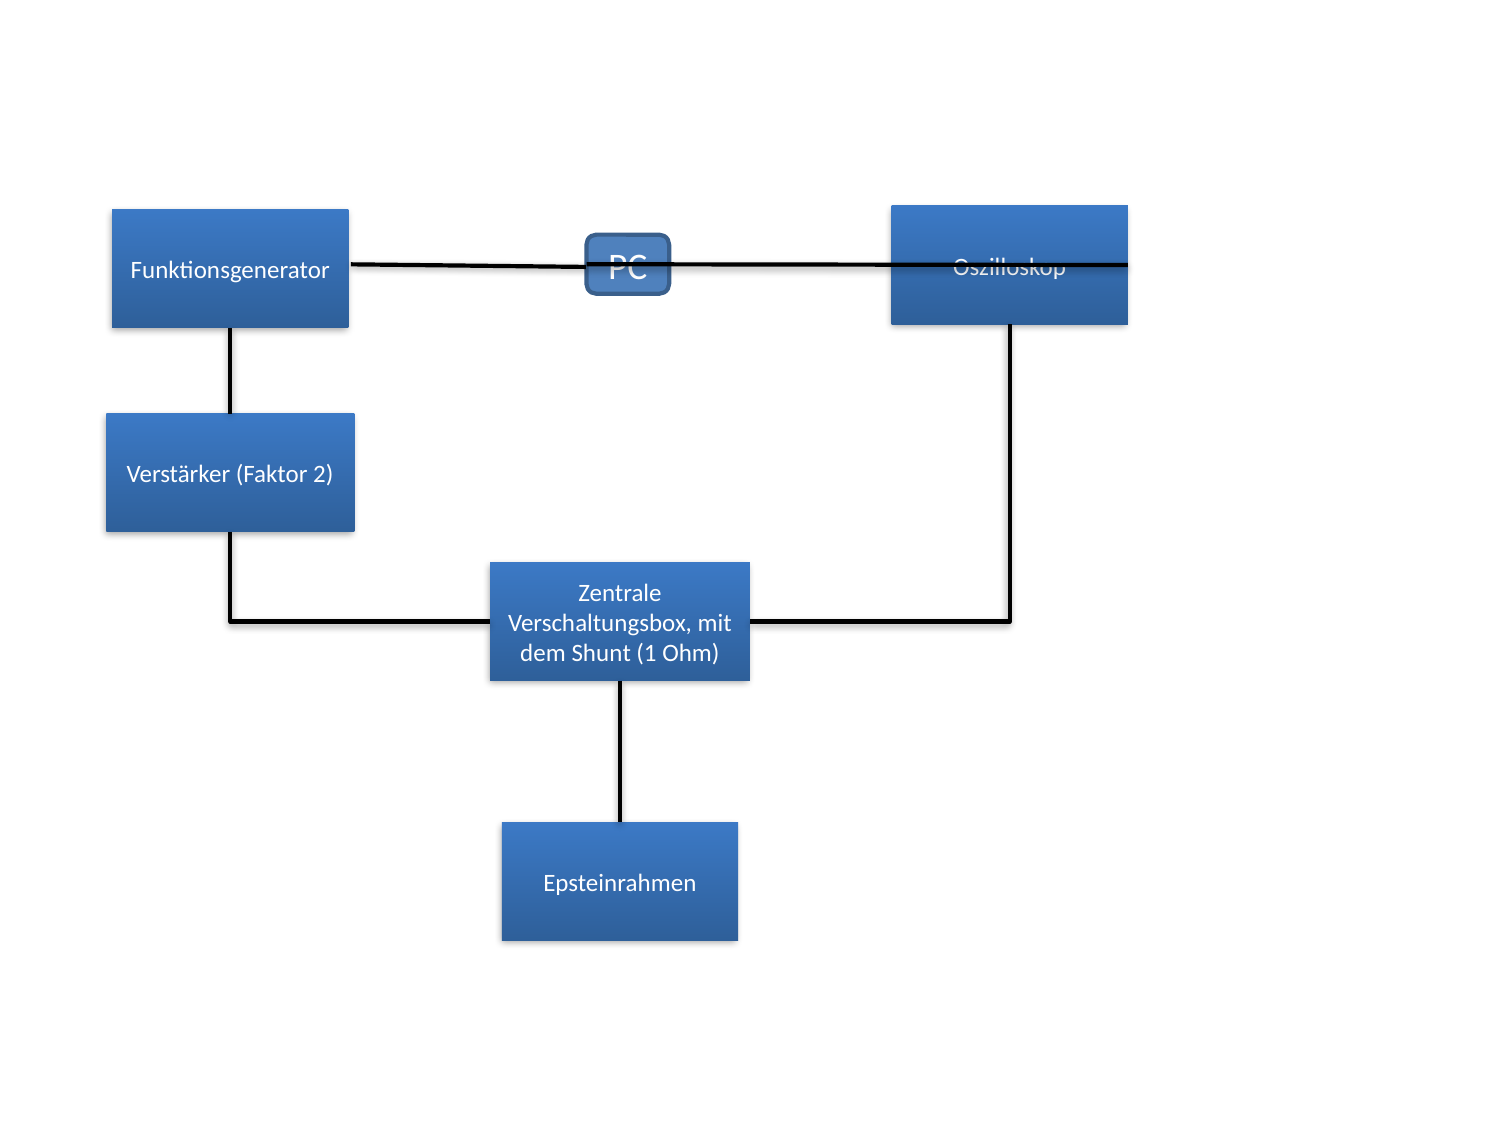

Oszilloskop
Funktionsgenerator
PC
Verstärker (Faktor 2)
Zentrale Verschaltungsbox, mit dem Shunt (1 Ohm)
Epsteinrahmen